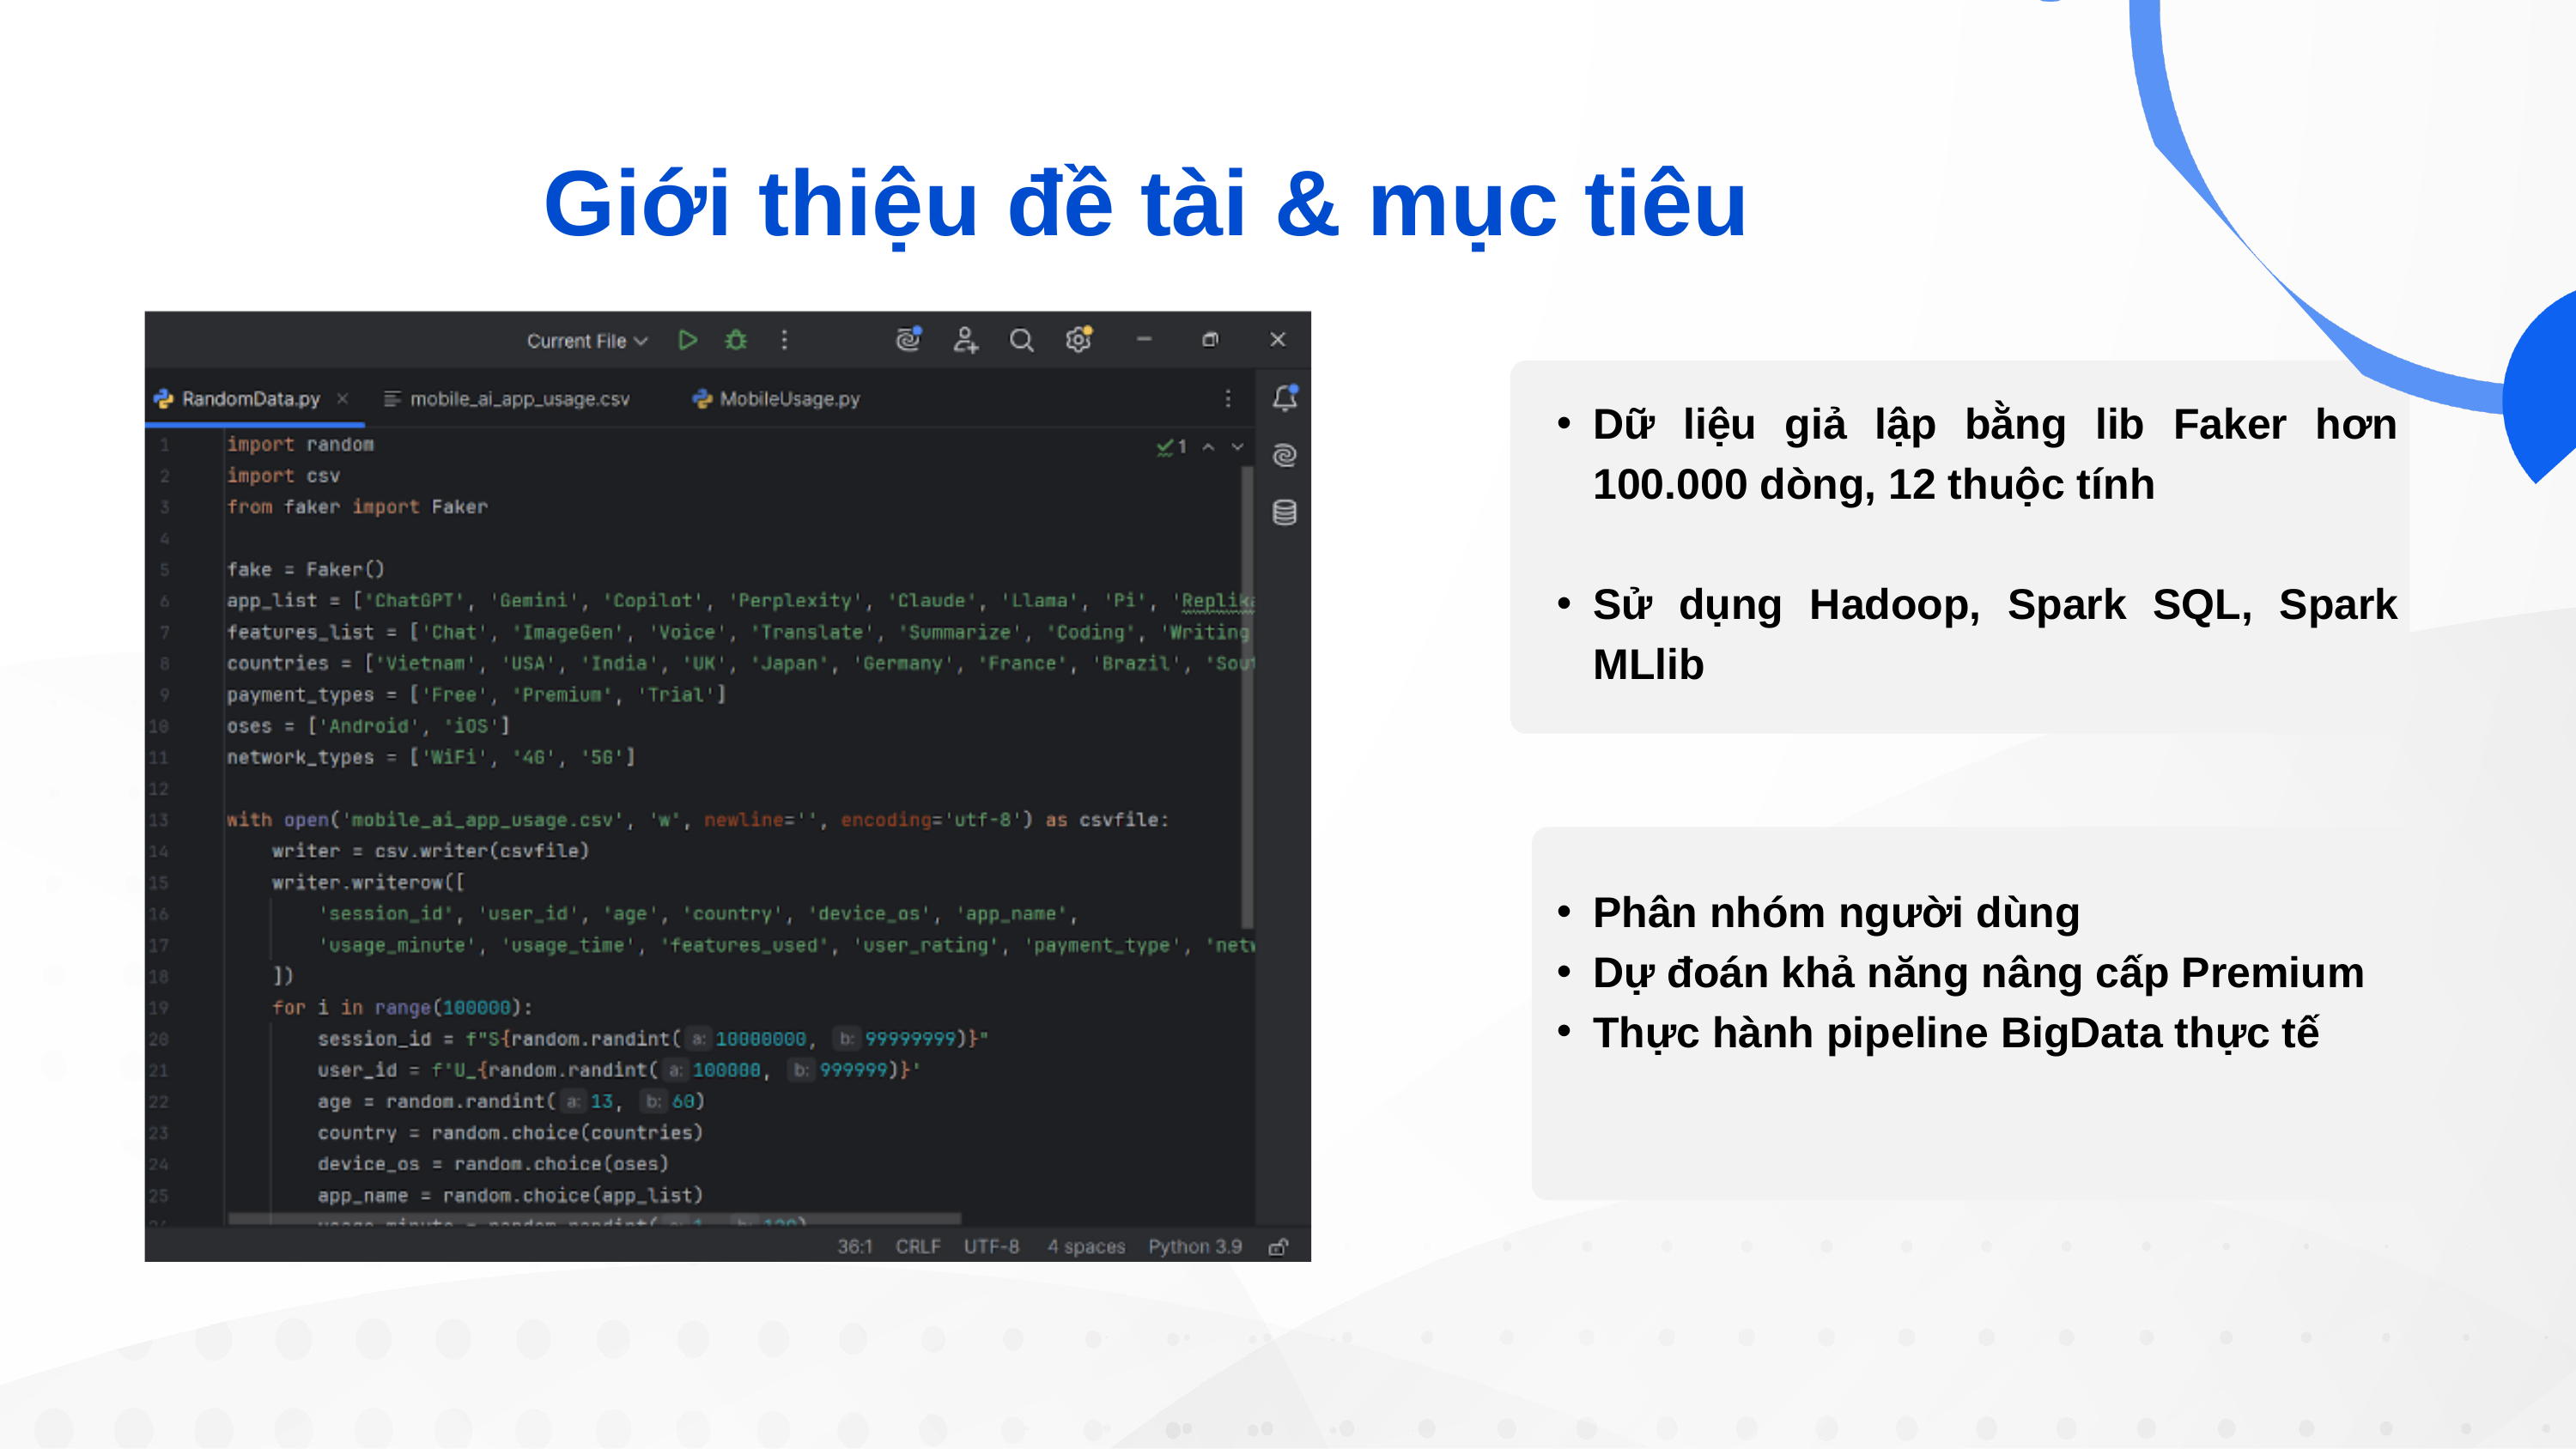

Giới thiệu đề tài & mục tiêu

Dữ liệu giả lập bằng lib Faker hơn 100.000 dòng, 12 thuộc tính

Sử dụng Hadoop, Spark SQL, Spark MLlib

Phân nhóm người dùng
Dự đoán khả năng nâng cấp Premium
Thực hành pipeline BigData thực tế